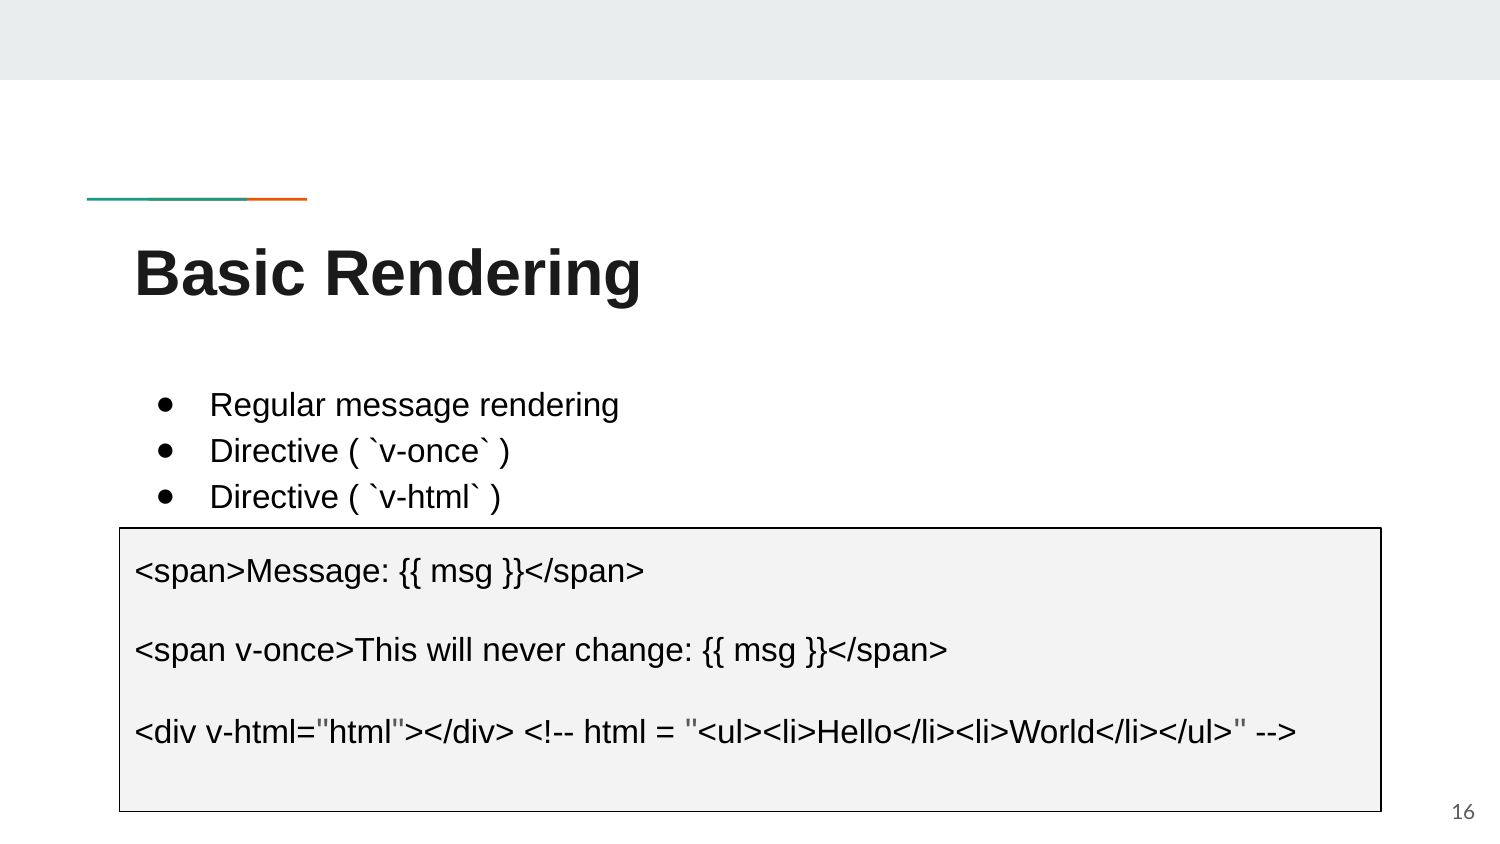

# Basic Rendering
Regular message rendering
Directive ( `v-once` )
Directive ( `v-html` )
<span>Message: {{ msg }}</span>
<span v-once>This will never change: {{ msg }}</span>
<div v-html="html"></div> <!-- html = "<ul><li>Hello</li><li>World</li></ul>" -->
16